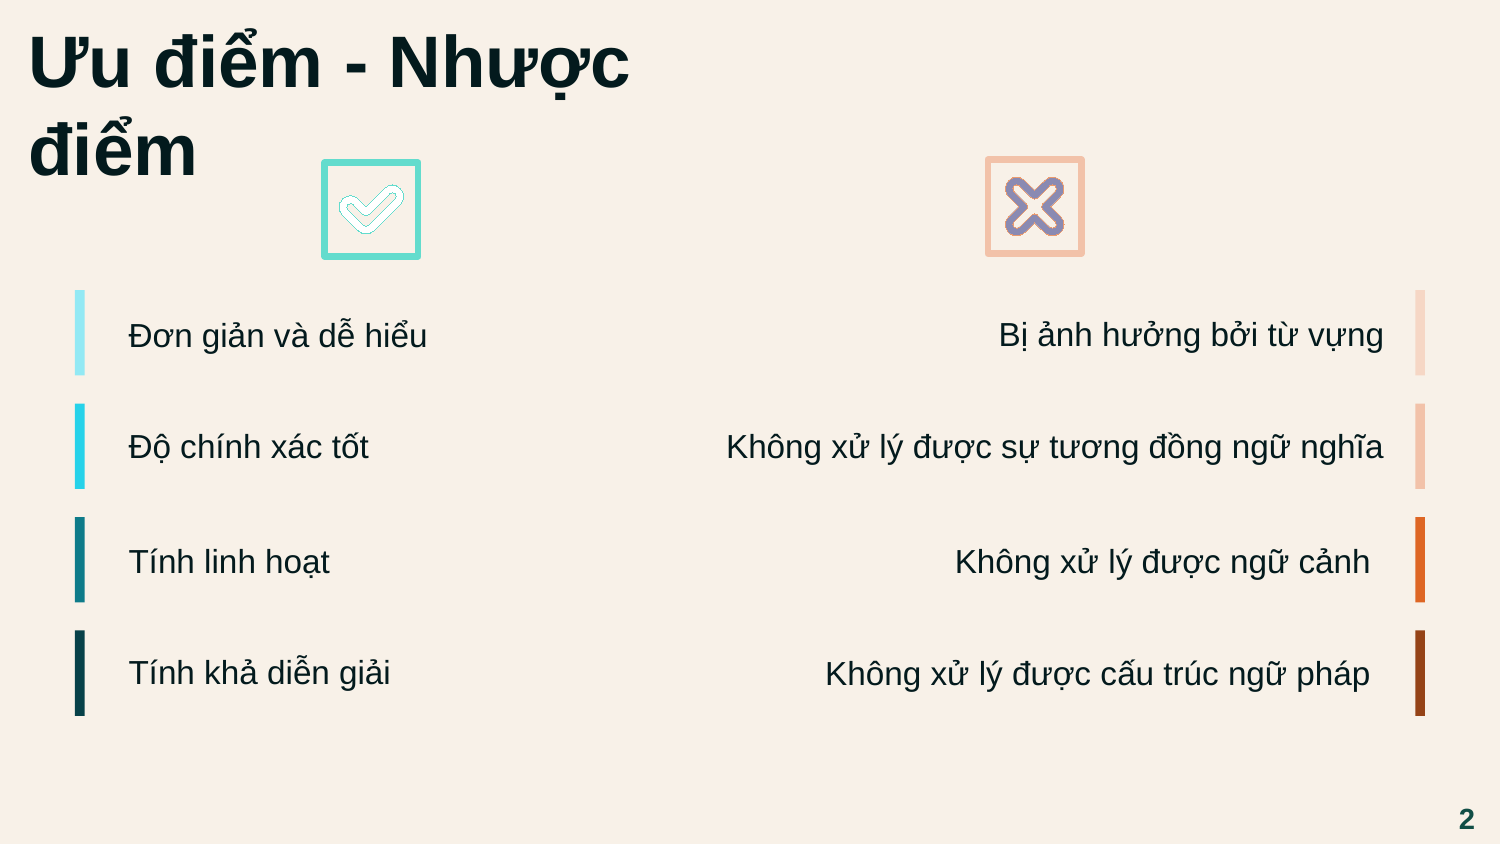

# Ưu điểm - Nhược điểm

Bị ảnh hưởng bởi từ vựng
Đơn giản và dễ hiểu
Không xử lý được sự tương đồng ngữ nghĩa
Độ chính xác tốt

Không xử lý được ngữ cảnh
Tính linh hoạt
Tính khả diễn giải

Không xử lý được cấu trúc ngữ pháp

2